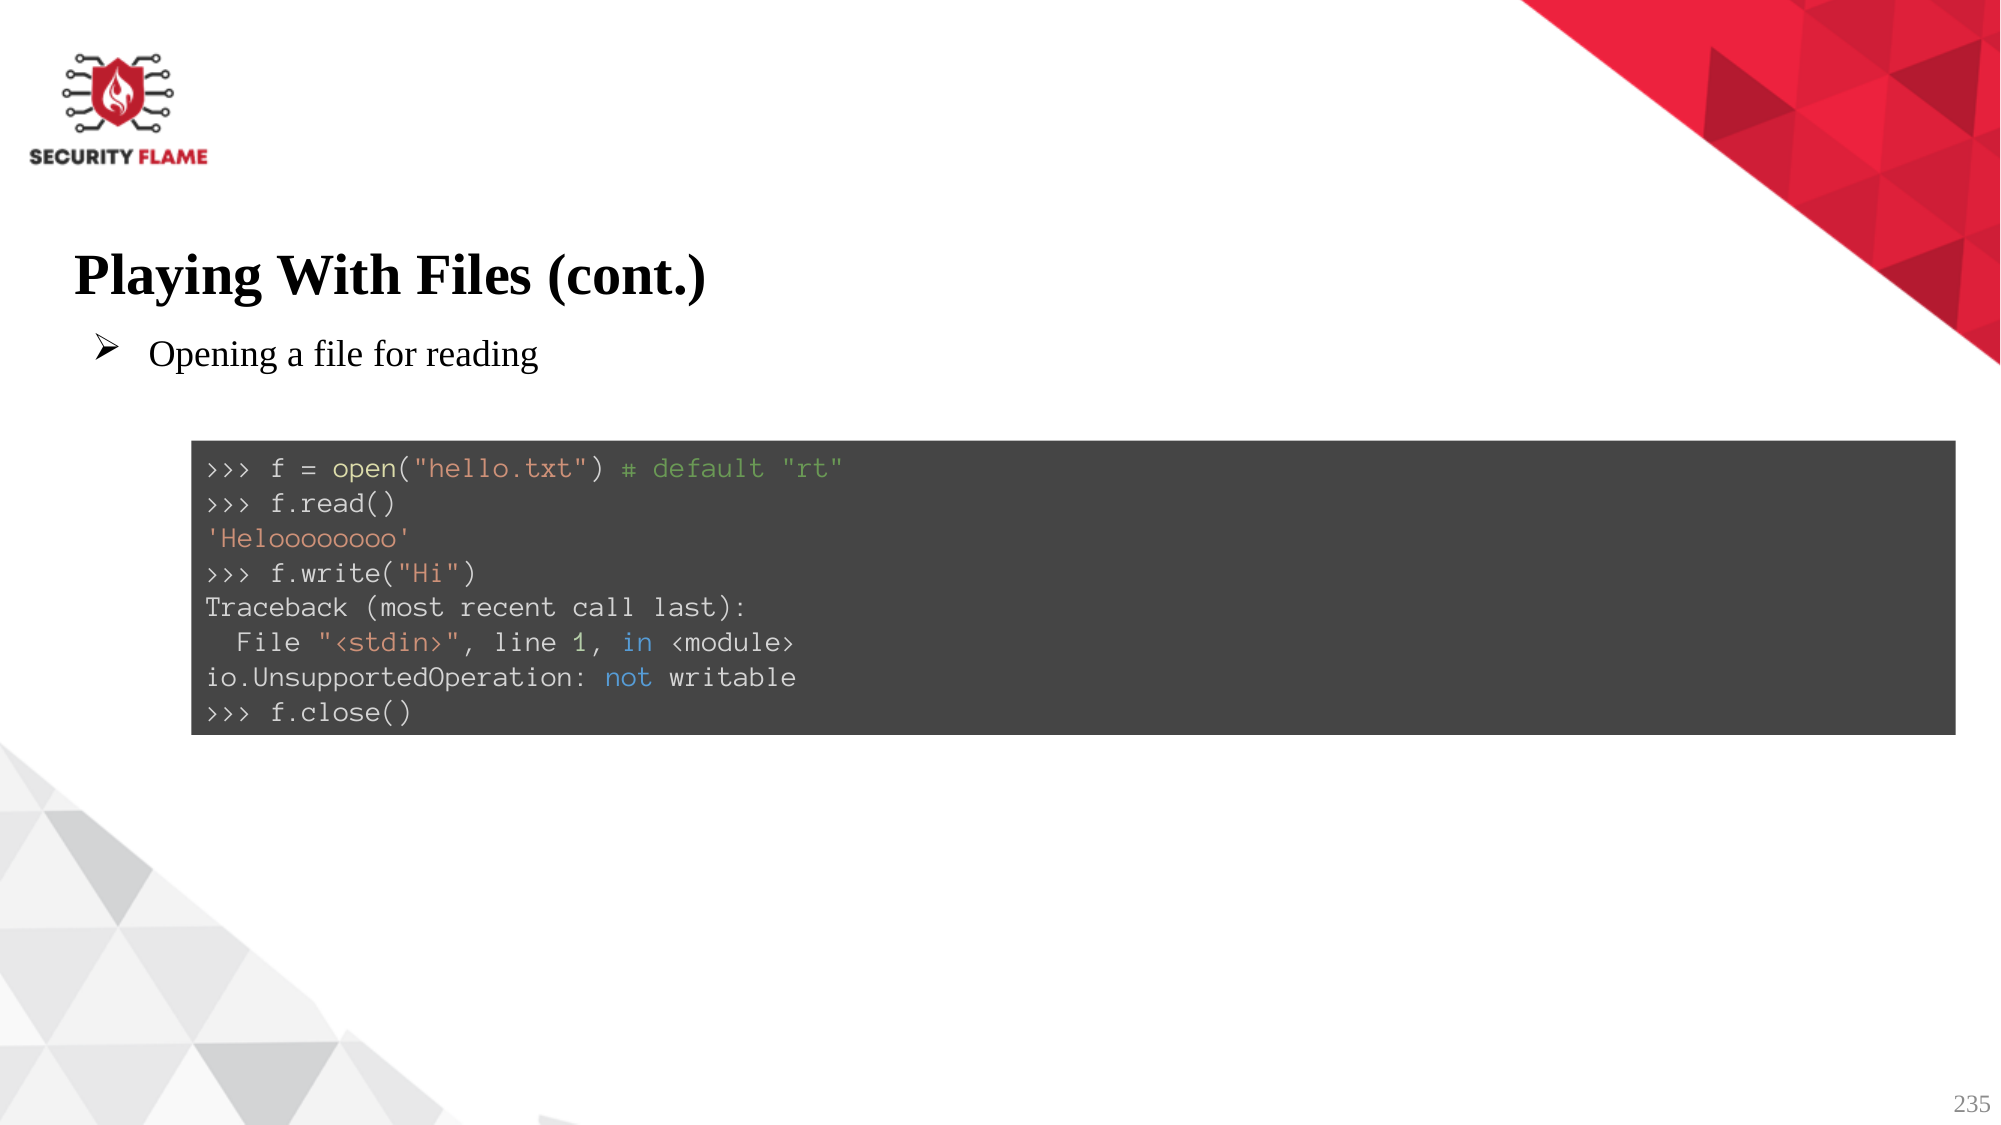

Playing With Files (cont.)
Opening a file for reading
>>> f = open("hello.txt") # default "rt"
>>> f.read()
'Heloooooooo'
>>> f.write("Hi")
Traceback (most recent call last):
  File "<stdin>", line 1, in <module>
io.UnsupportedOperation: not writable
>>> f.close()
235